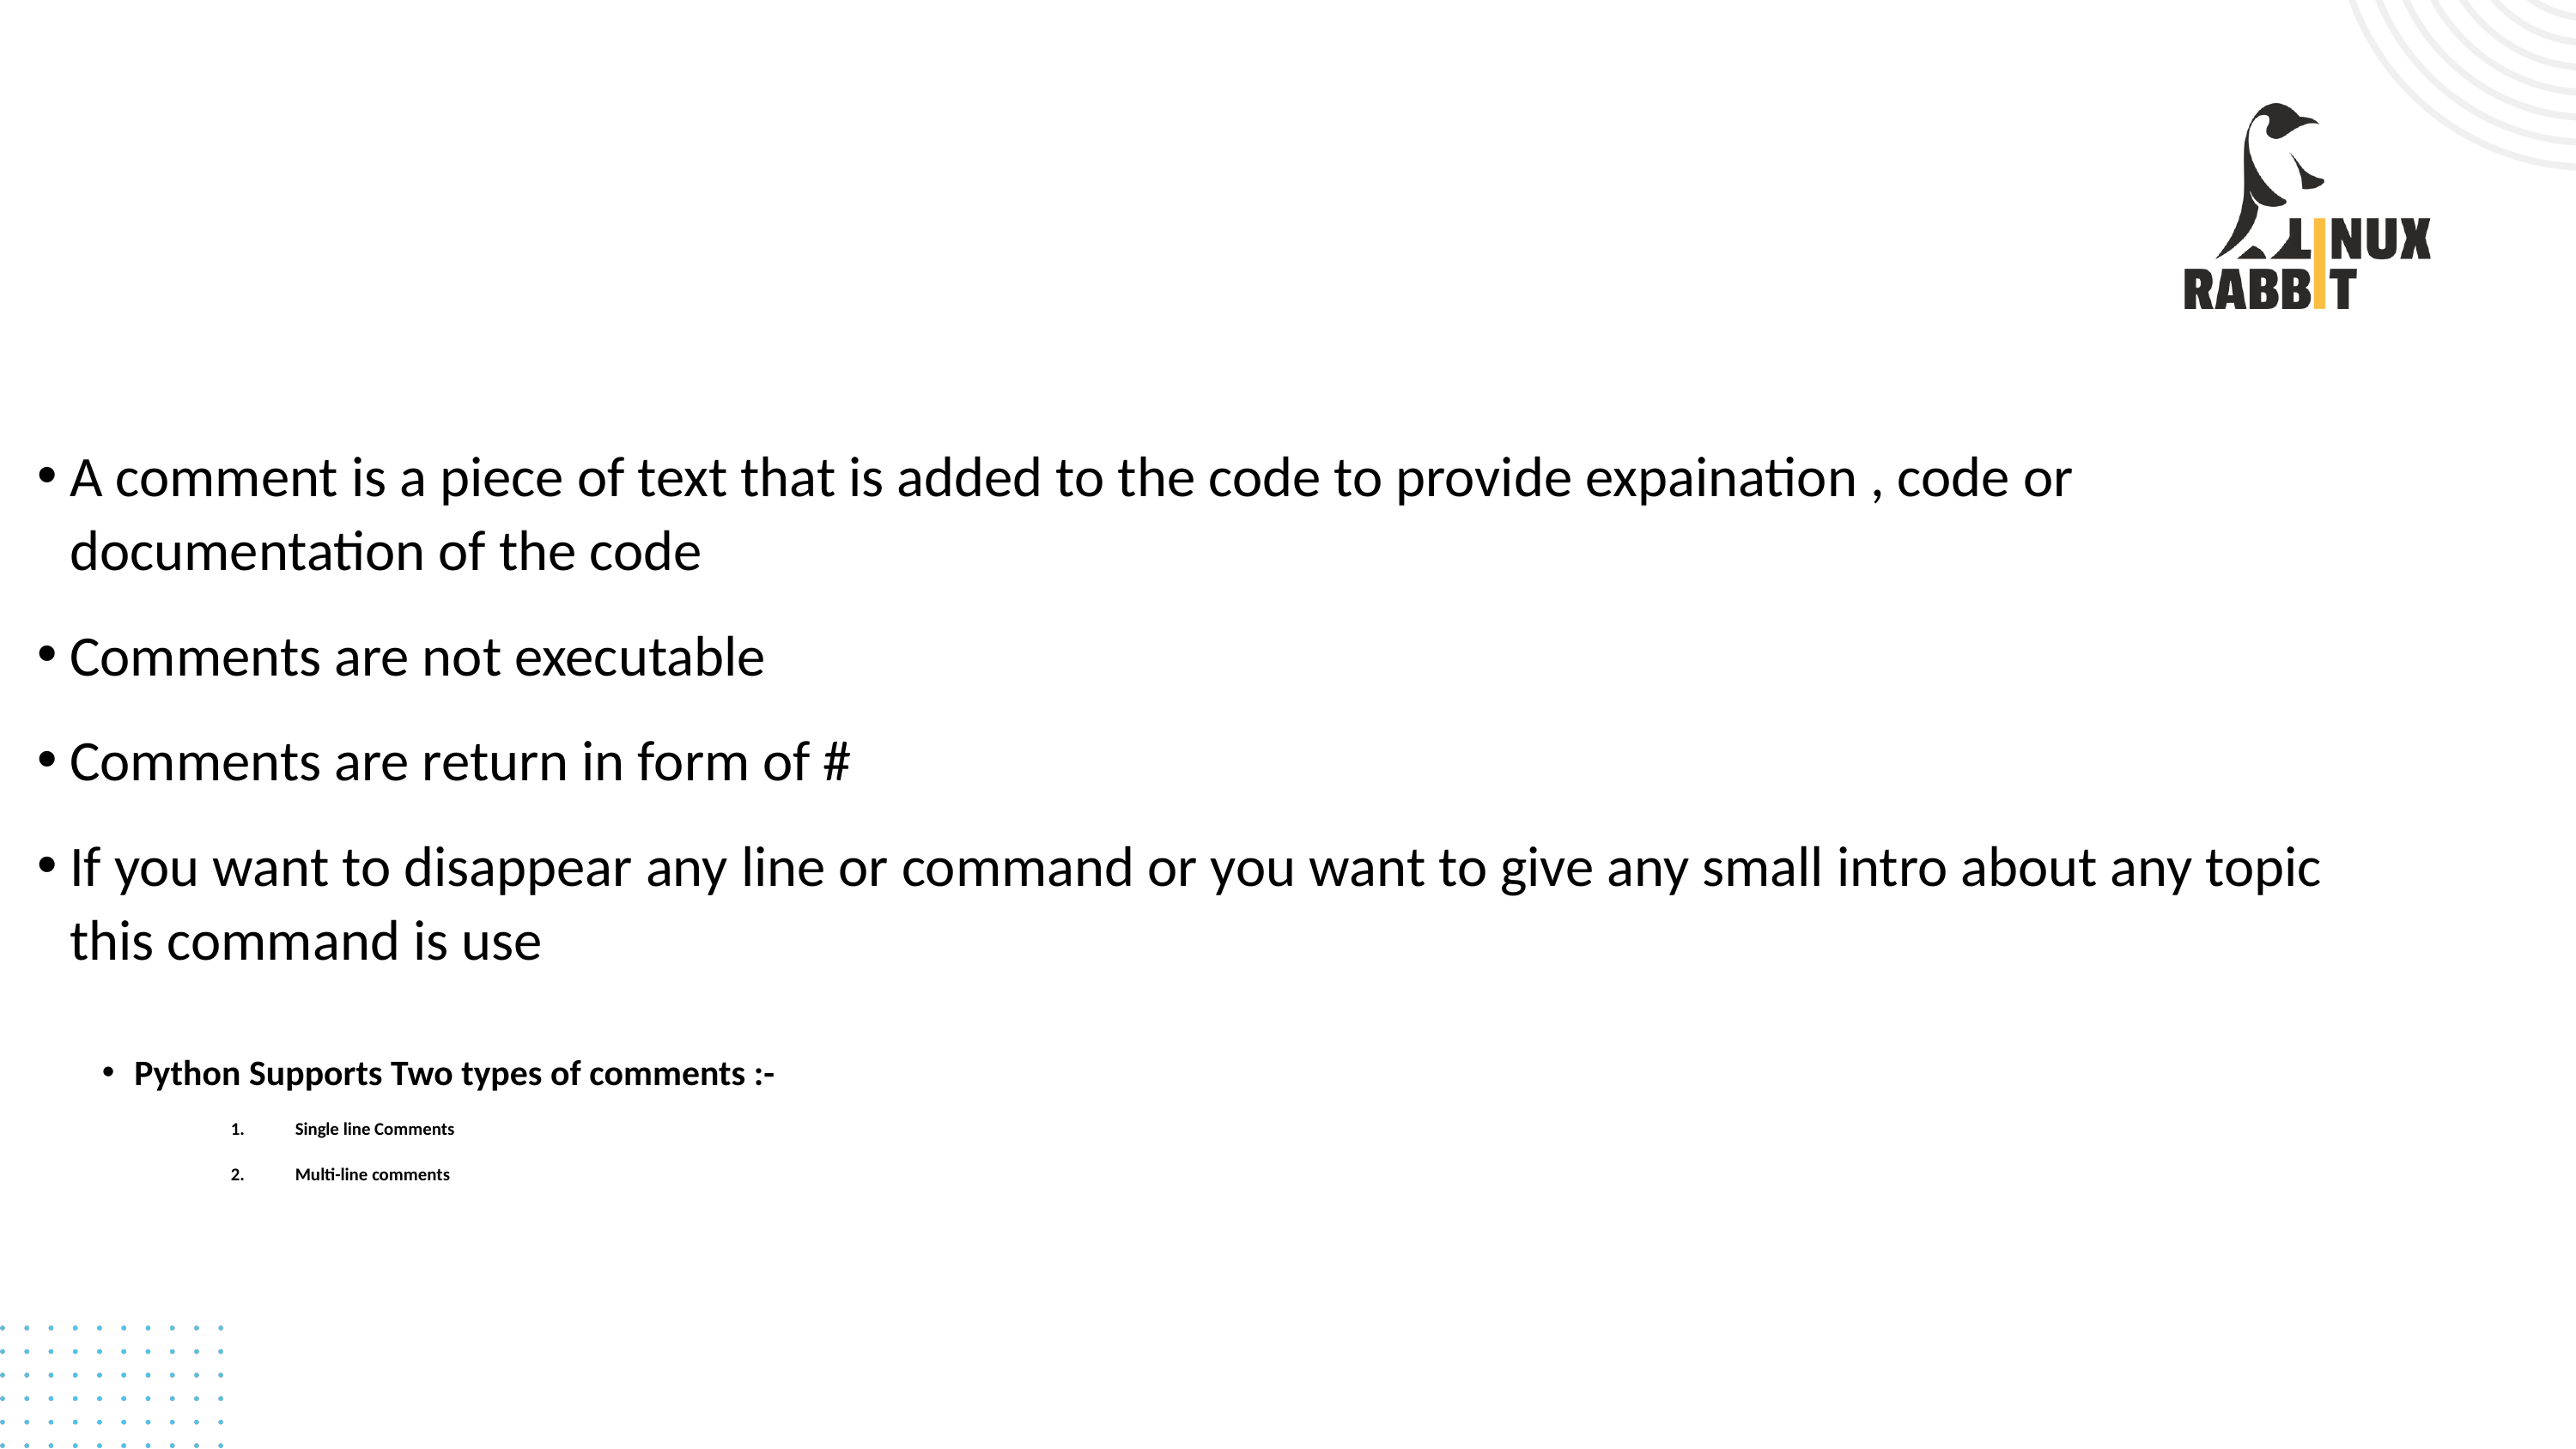

# A comment is a piece of text that is added to the code to provide expaination , code or documentation of the code
Comments are not executable
Comments are return in form of #
If you want to disappear any line or command or you want to give any small intro about any topic this command is use

Python Supports Two types of comments :-
Single line Comments
Multi-line comments